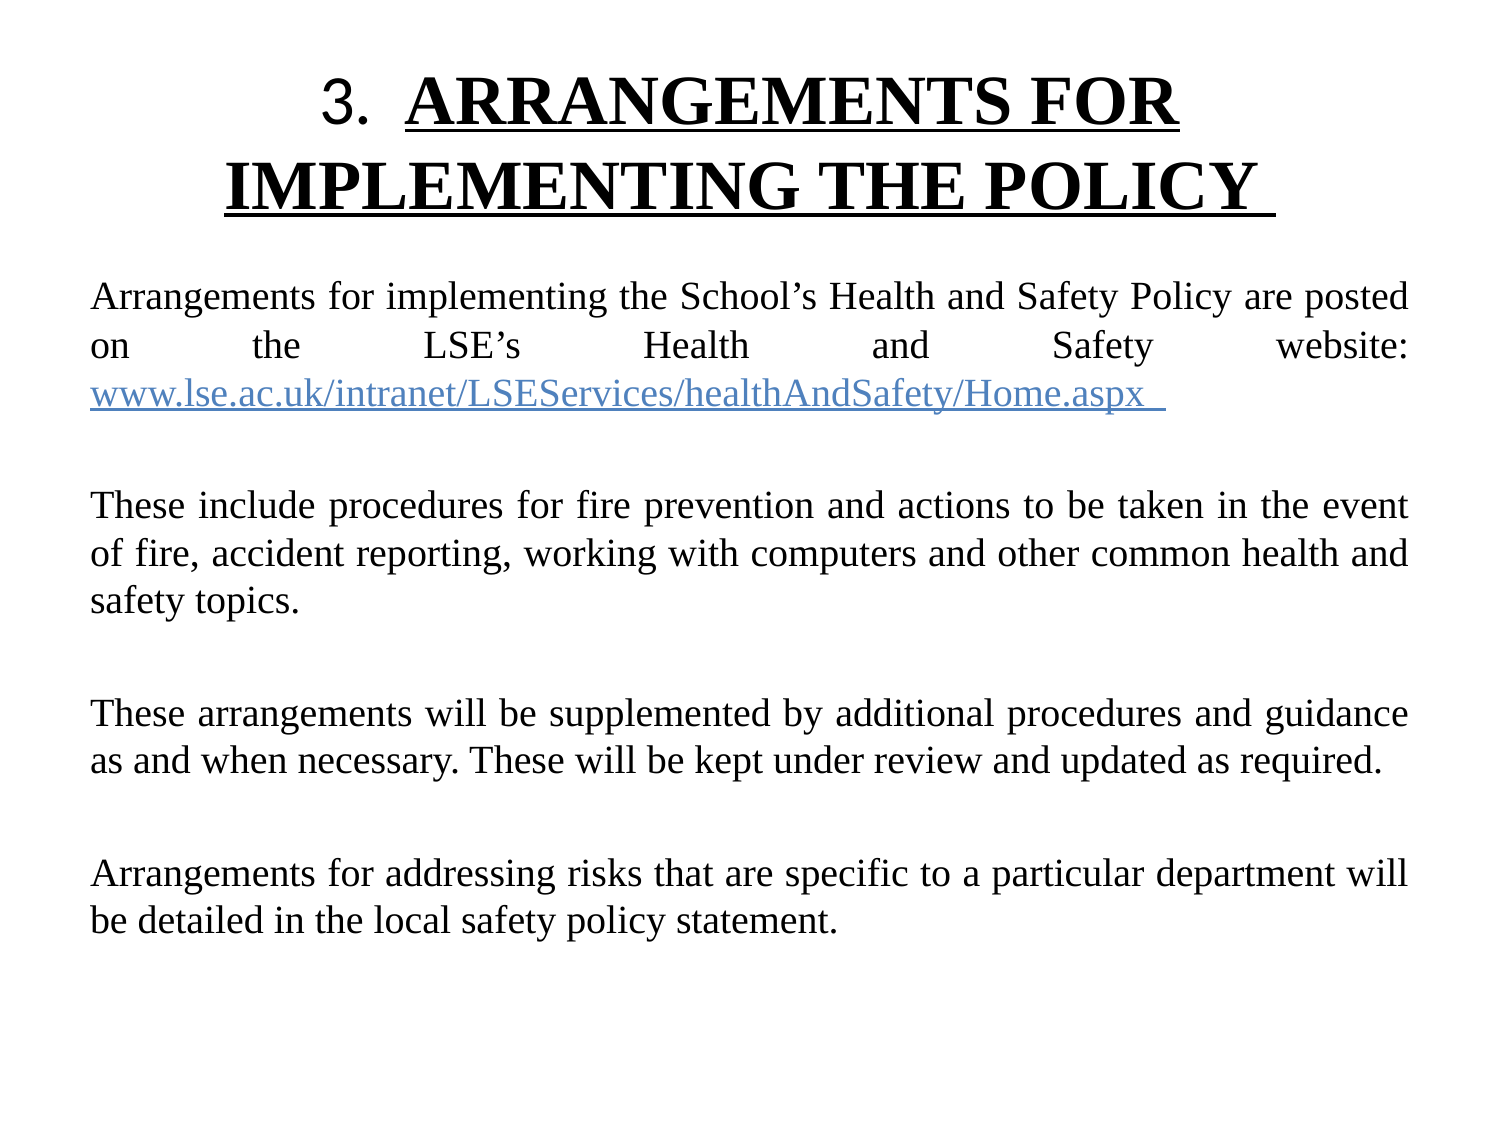

# 3.  ARRANGEMENTS FOR IMPLEMENTING THE POLICY
Arrangements for implementing the School’s Health and Safety Policy are posted on the LSE’s Health and Safety website: www.lse.ac.uk/intranet/LSEServices/healthAndSafety/Home.aspx

These include procedures for fire prevention and actions to be taken in the event of fire, accident reporting, working with computers and other common health and safety topics.

These arrangements will be supplemented by additional procedures and guidance as and when necessary. These will be kept under review and updated as required.

Arrangements for addressing risks that are specific to a particular department will be detailed in the local safety policy statement.